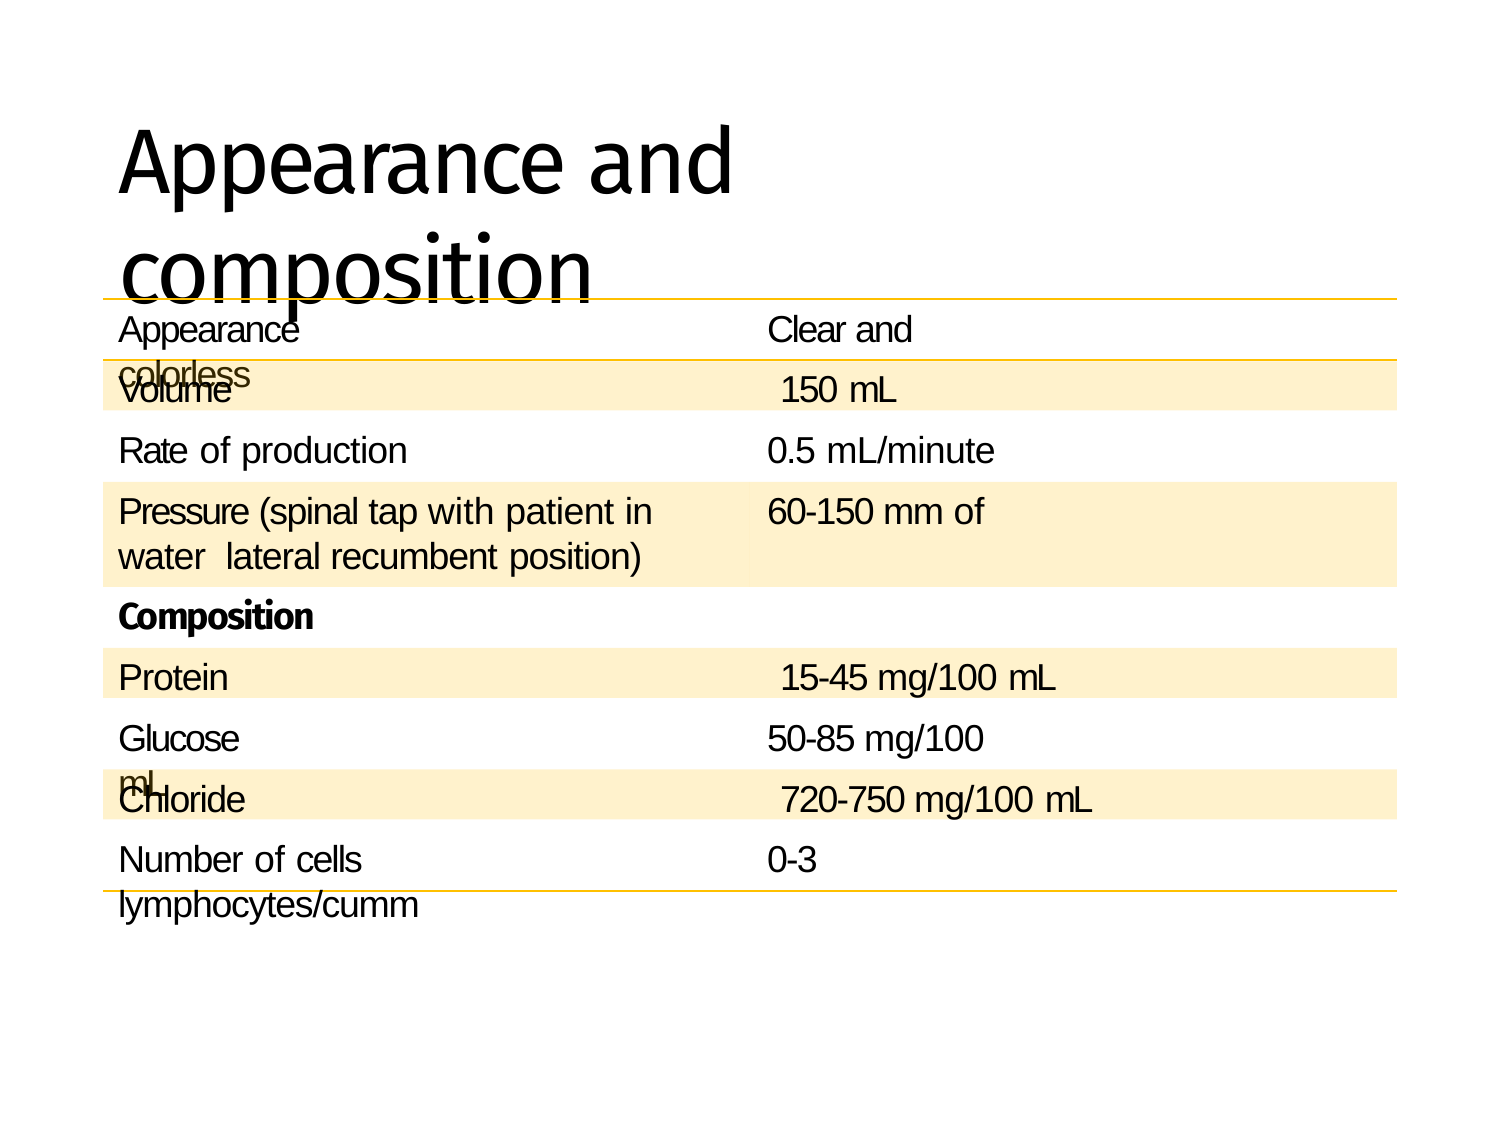

# Appearance and composition

Appearance	Clear and colorless

Volume	150 mL
Rate of production	0.5 mL/minute
Pressure (spinal tap with patient in	60-150 mm of water  lateral recumbent position)
Composition

Protein	15-45 mg/100 mL
Glucose	50-85 mg/100 mL
Chloride	720-750 mg/100 mL
Number of cells	0-3 lymphocytes/cumm